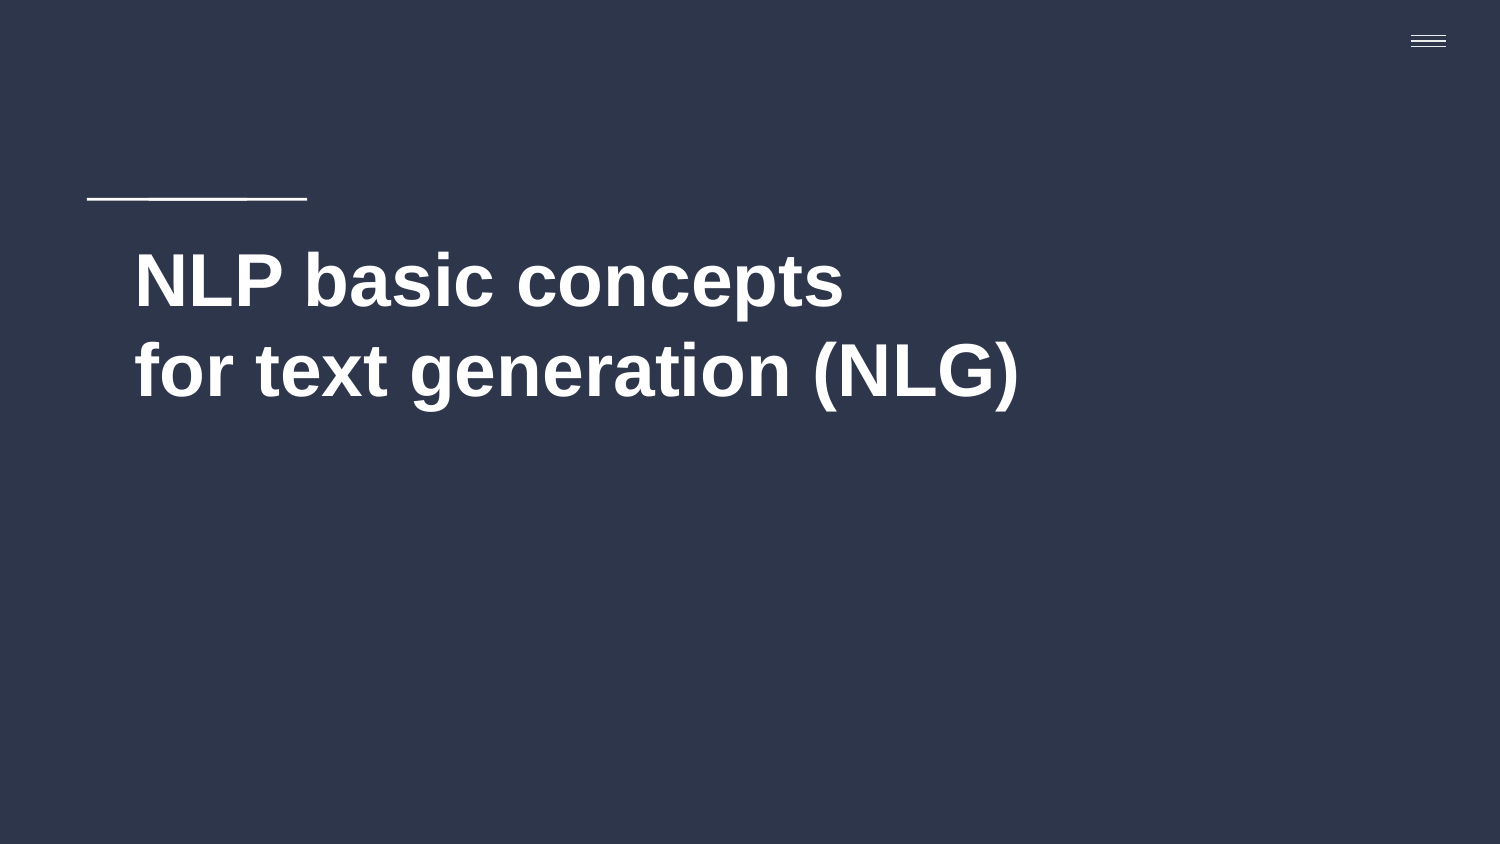

# NLP basic concepts
for text generation (NLG)